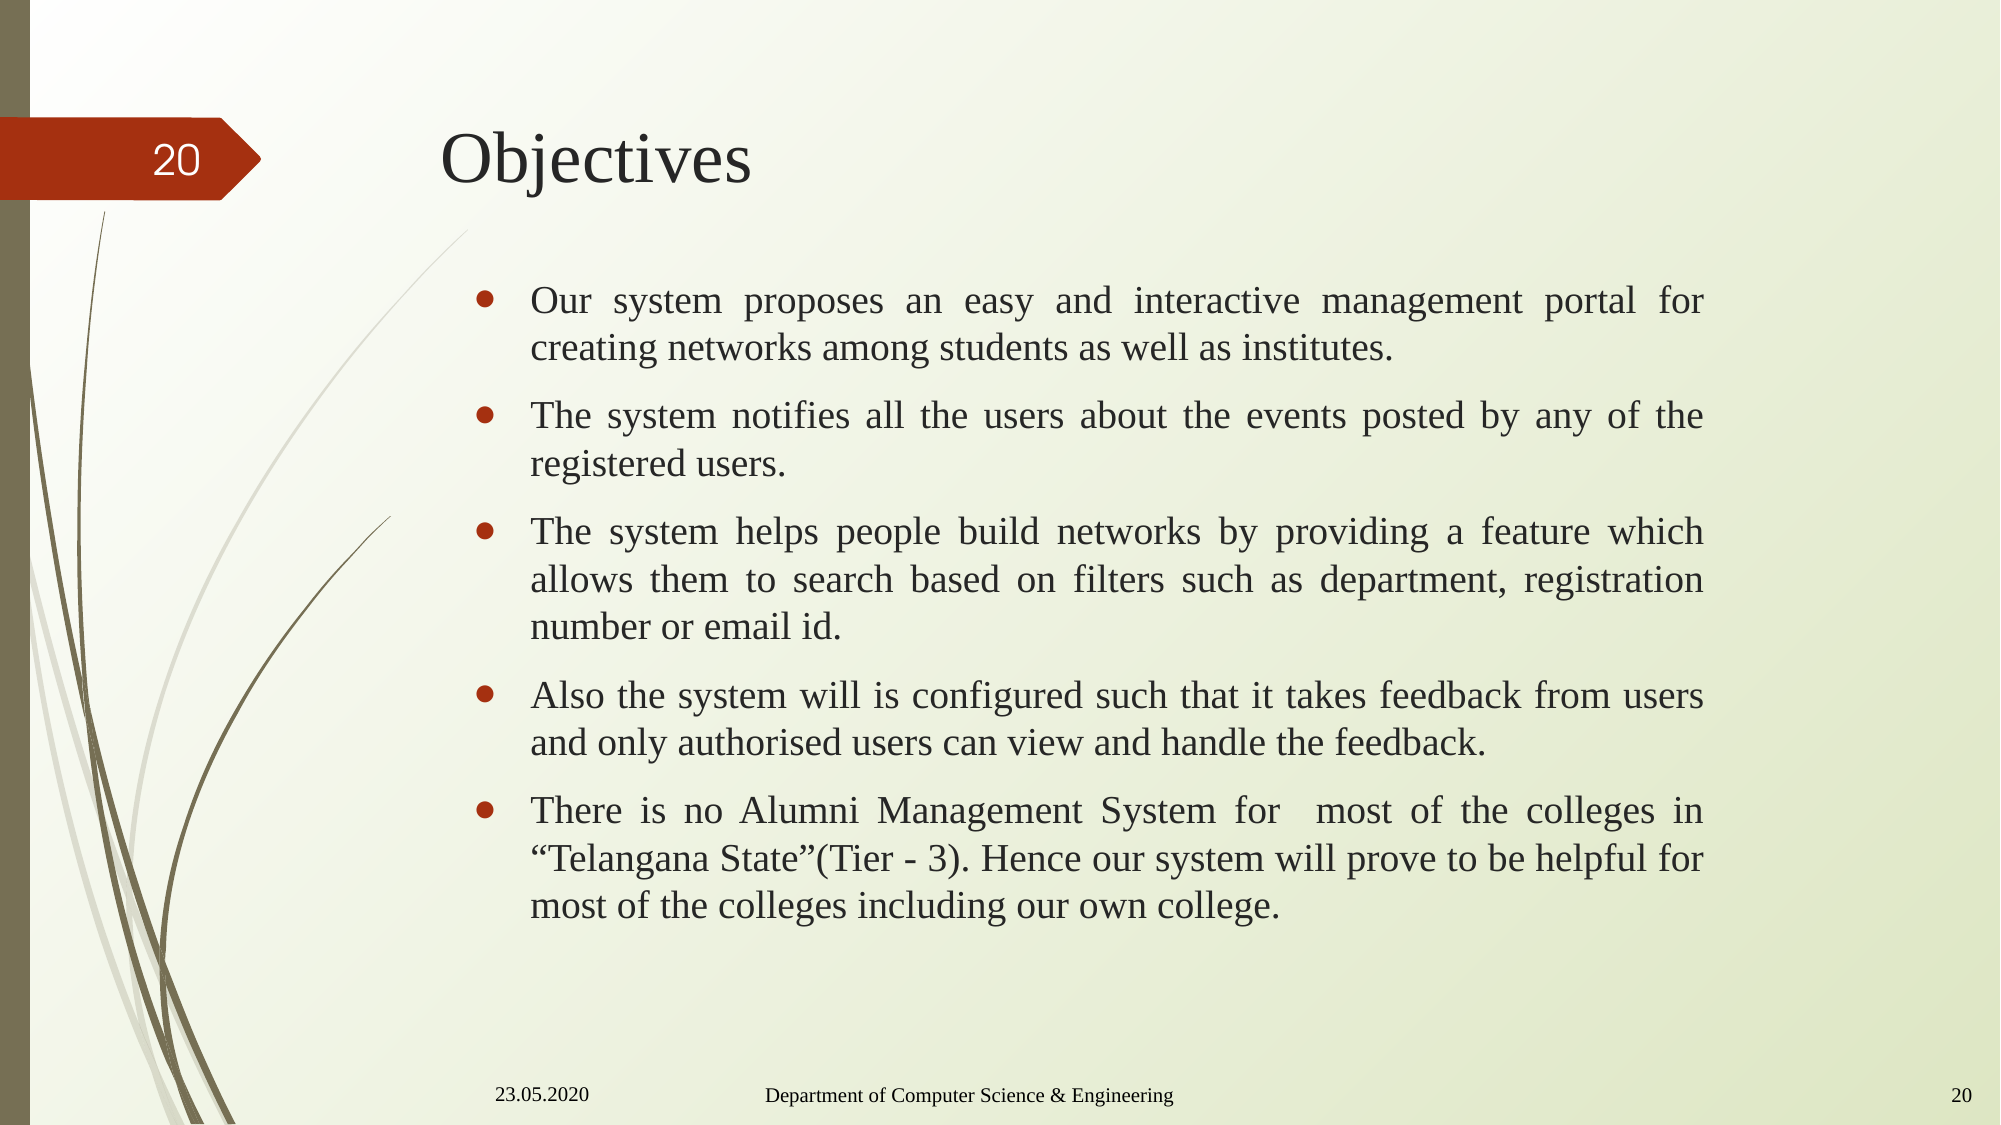

# Objectives
20
Our system proposes an easy and interactive management portal for creating networks among students as well as institutes.
The system notifies all the users about the events posted by any of the registered users.
The system helps people build networks by providing a feature which allows them to search based on filters such as department, registration number or email id.
Also the system will is configured such that it takes feedback from users and only authorised users can view and handle the feedback.
There is no Alumni Management System for  most of the colleges in “Telangana State”(Tier - 3). Hence our system will prove to be helpful for most of the colleges including our own college.

23.05.2020
Department of Computer Science & Engineering					                          20